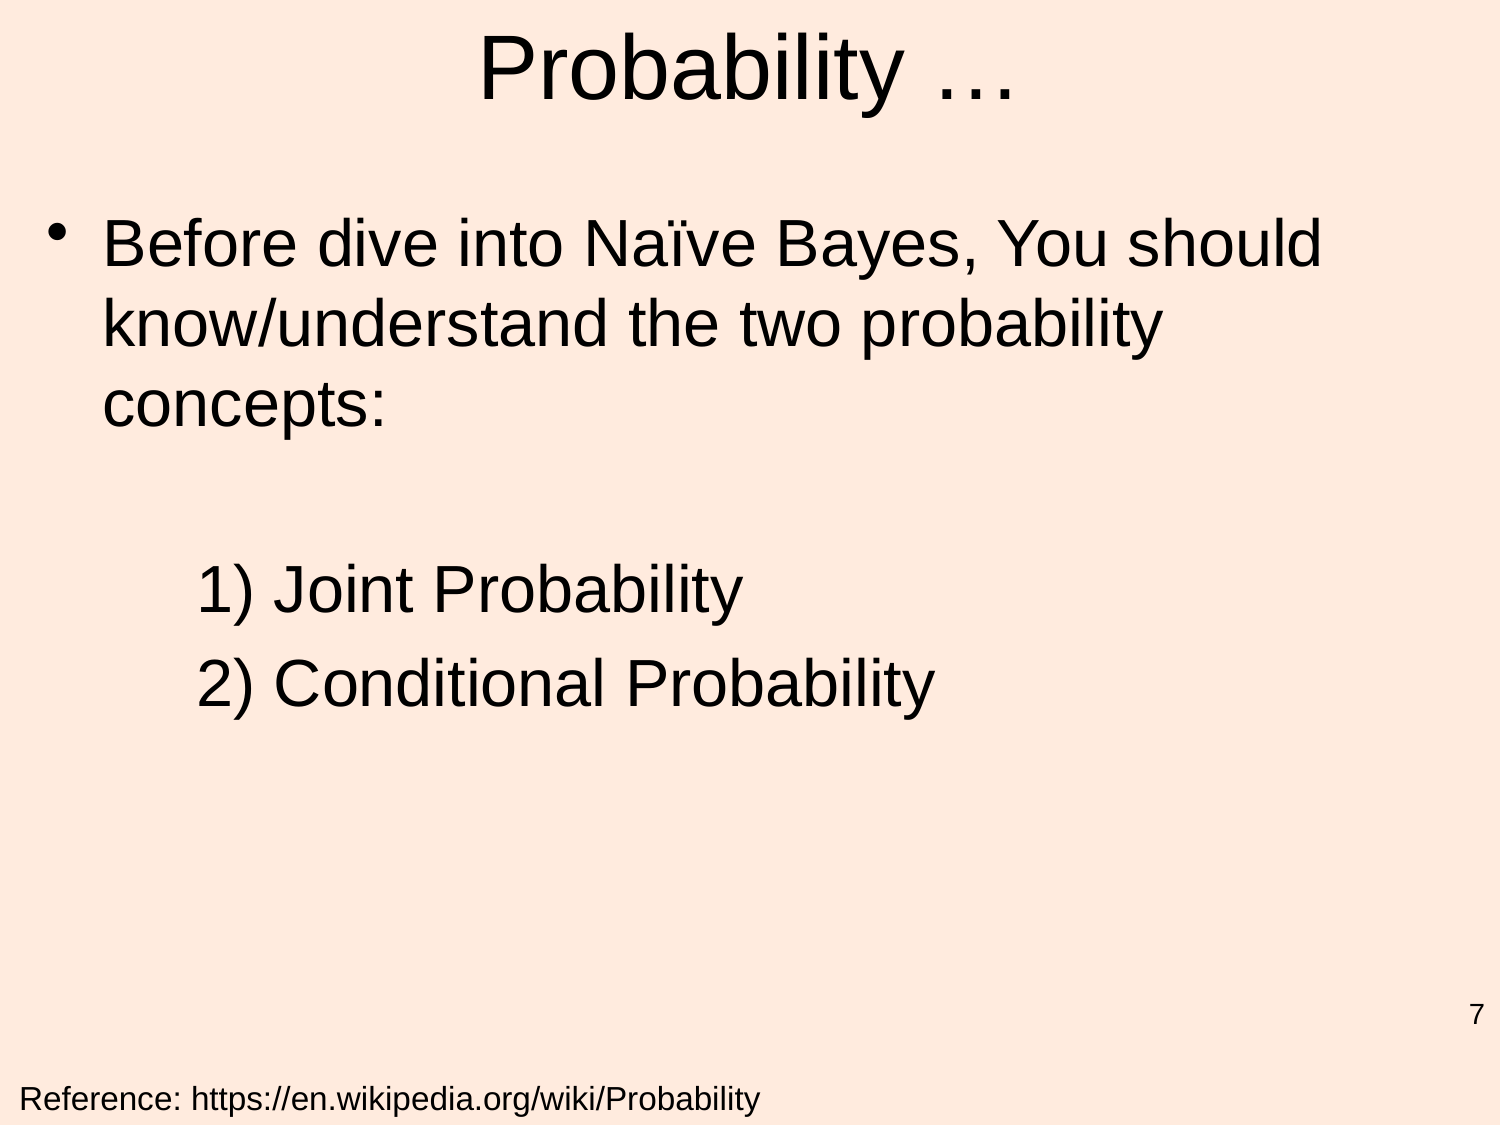

# Probability …

Before dive into Naïve Bayes, You should know/understand the two probability concepts:

	1) Joint Probability
	2) Conditional Probability

7
Reference: https://en.wikipedia.org/wiki/Probability